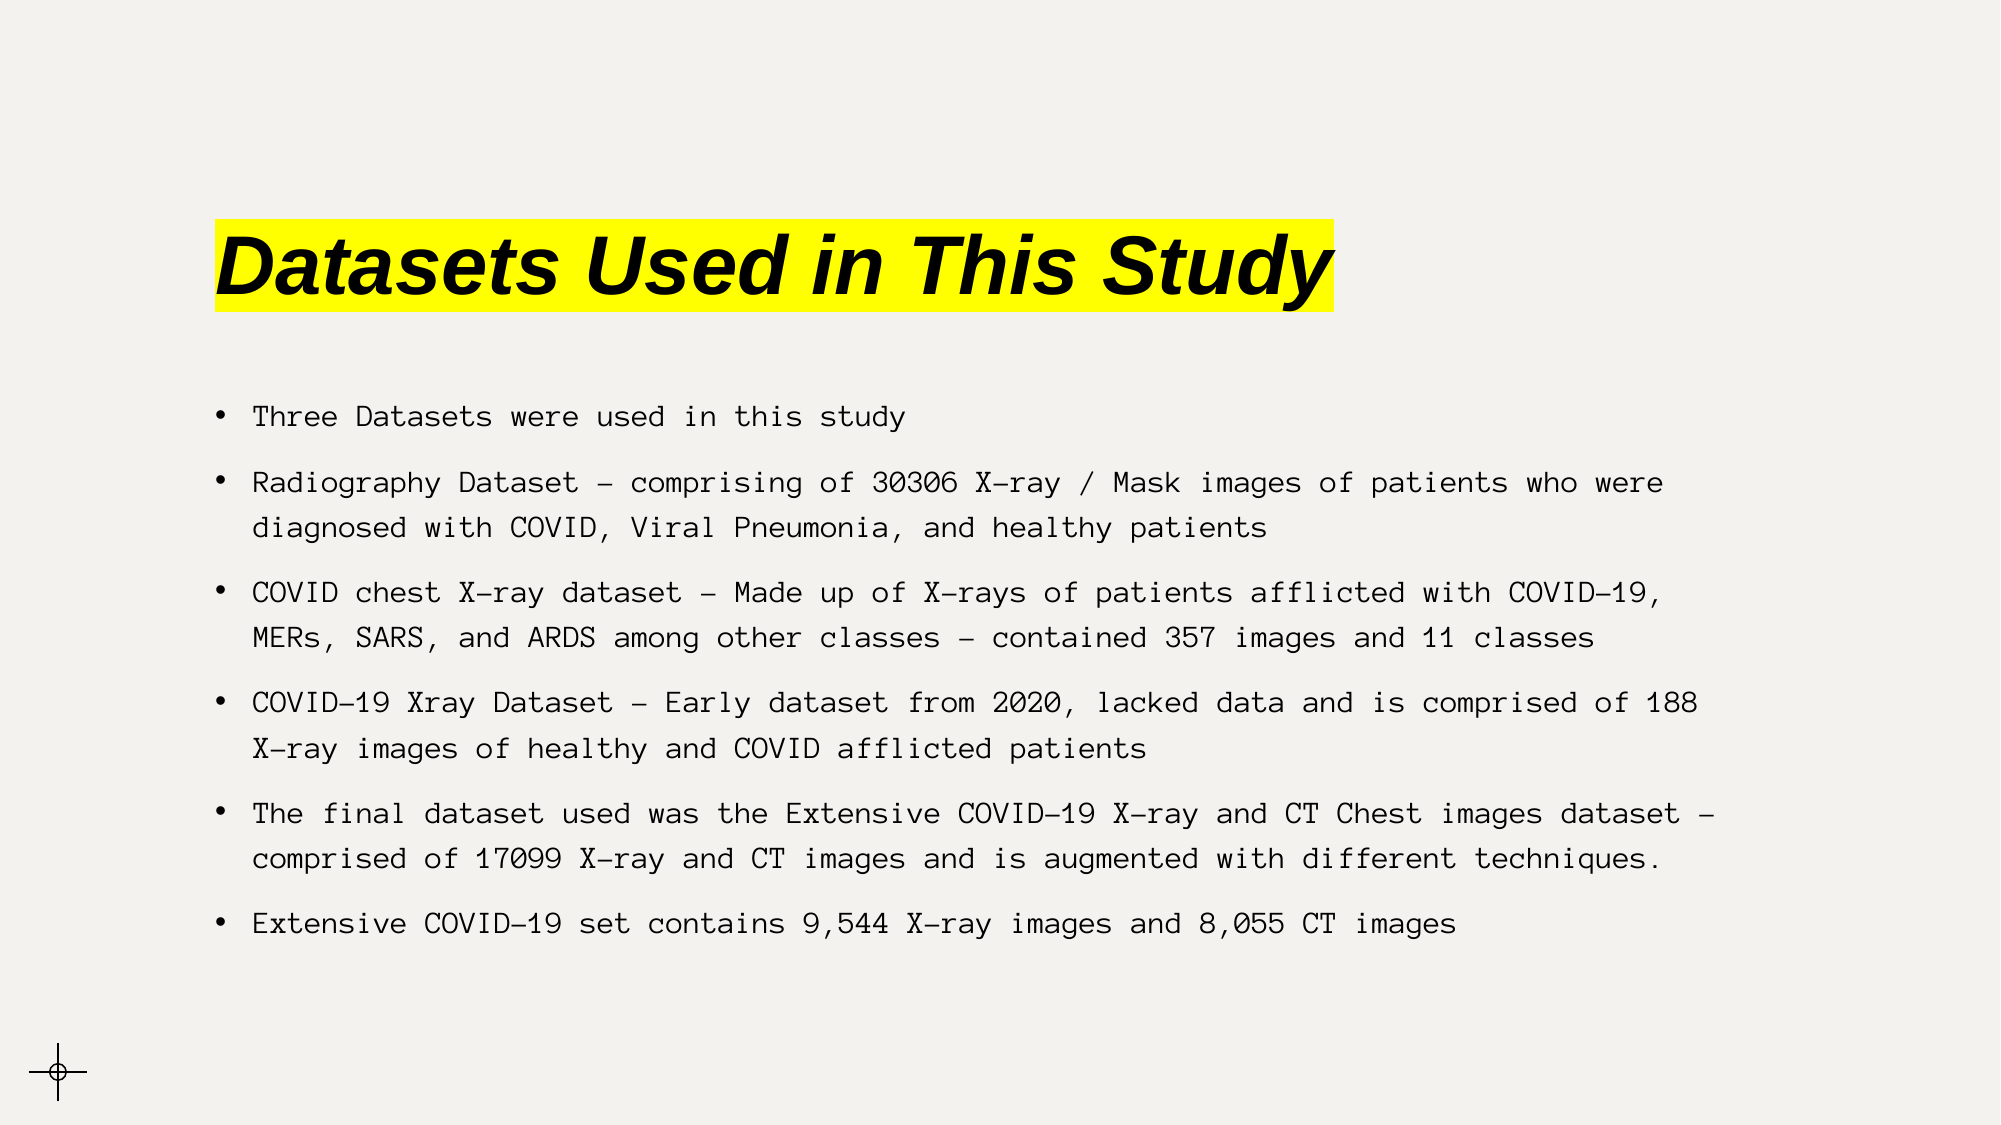

# Datasets Used in This Study
Three Datasets were used in this study
Radiography Dataset – comprising of 30306 X-ray / Mask images of patients who were diagnosed with COVID, Viral Pneumonia, and healthy patients
COVID chest X-ray dataset – Made up of X-rays of patients afflicted with COVID-19, MERs, SARS, and ARDS among other classes – contained 357 images and 11 classes
COVID-19 Xray Dataset – Early dataset from 2020, lacked data and is comprised of 188 X-ray images of healthy and COVID afflicted patients
The final dataset used was the Extensive COVID-19 X-ray and CT Chest images dataset – comprised of 17099 X-ray and CT images and is augmented with different techniques.
Extensive COVID-19 set contains 9,544 X-ray images and 8,055 CT images